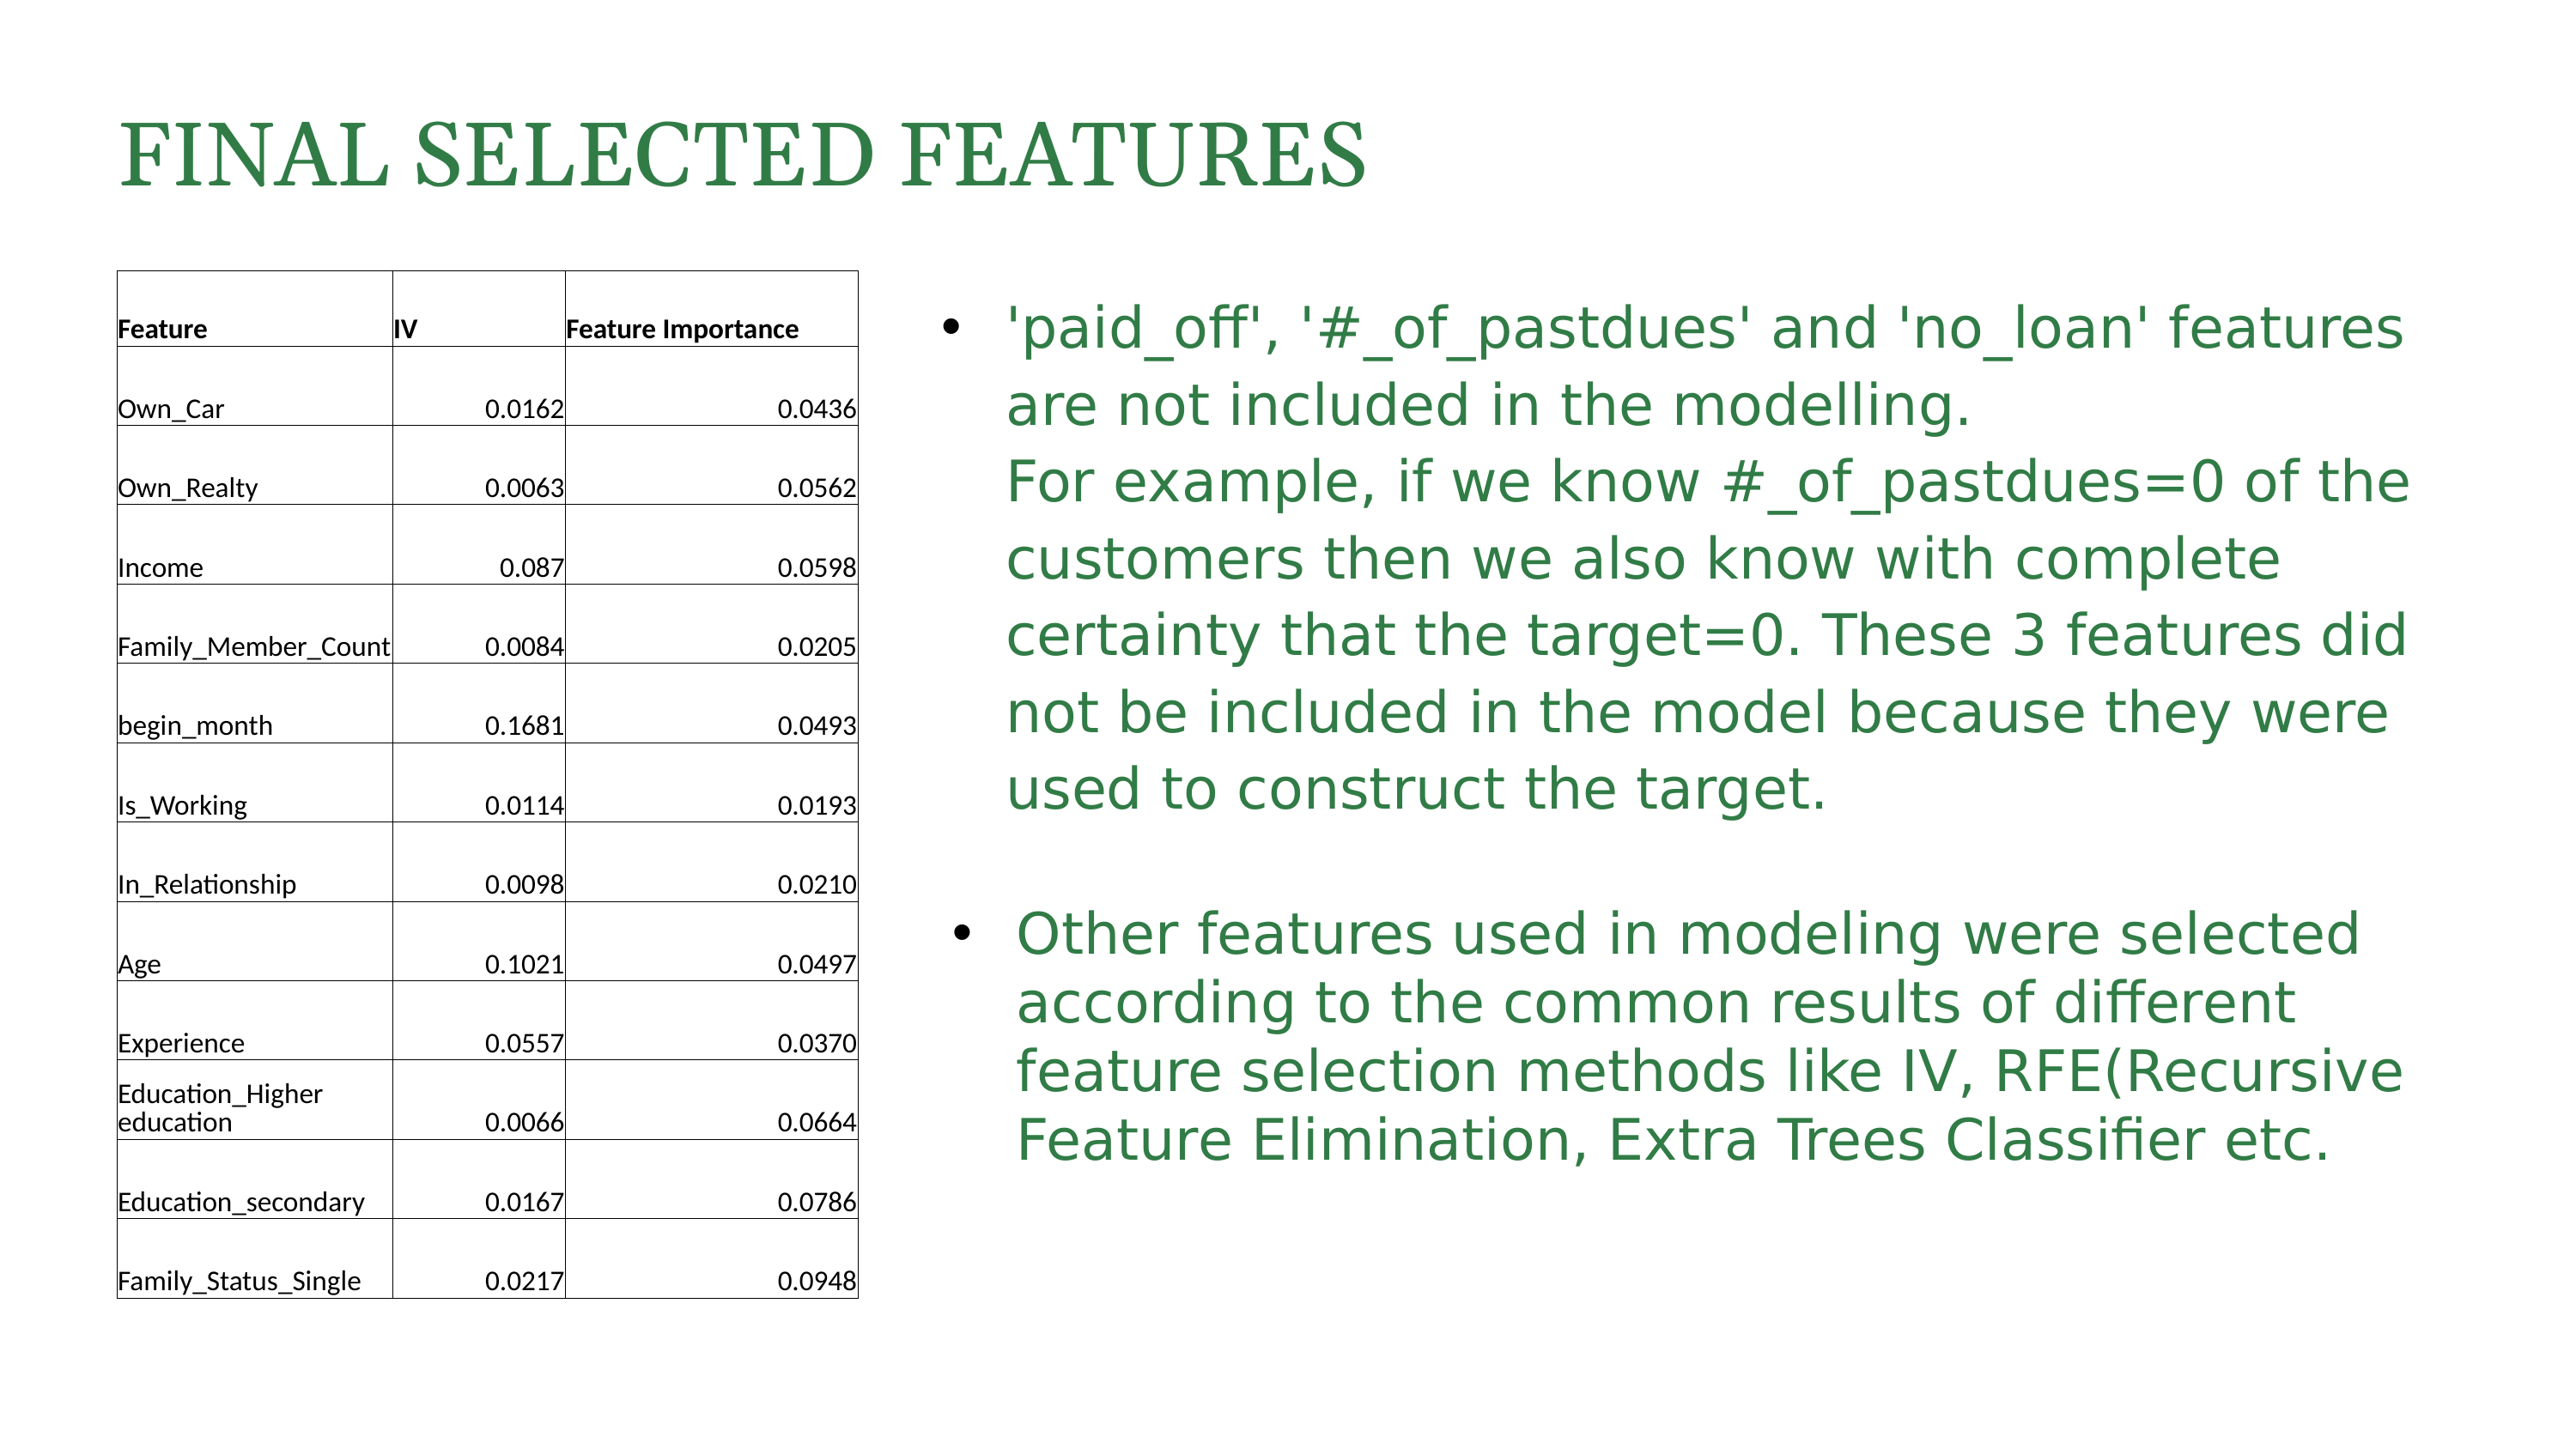

# FINAL SELECTED FEATURES
| Feature | IV | Feature Importance |
| --- | --- | --- |
| Own\_Car | 0.0162 | 0.0436 |
| Own\_Realty | 0.0063 | 0.0562 |
| Income | 0.087 | 0.0598 |
| Family\_Member\_Count | 0.0084 | 0.0205 |
| begin\_month | 0.1681 | 0.0493 |
| Is\_Working | 0.0114 | 0.0193 |
| In\_Relationship | 0.0098 | 0.0210 |
| Age | 0.1021 | 0.0497 |
| Experience | 0.0557 | 0.0370 |
| Education\_Higher education | 0.0066 | 0.0664 |
| Education\_secondary | 0.0167 | 0.0786 |
| Family\_Status\_Single | 0.0217 | 0.0948 |
'paid_off', '#_of_pastdues' and 'no_loan' features are not included in the modelling.
For example, if we know #_of_pastdues=0 of the customers then we also know with complete certainty that the target=0. These 3 features did not be included in the model because they were used to construct the target.
Other features used in modeling were selected according to the common results of different feature selection methods like IV, RFE(Recursive Feature Elimination, Extra Trees Classifier etc.